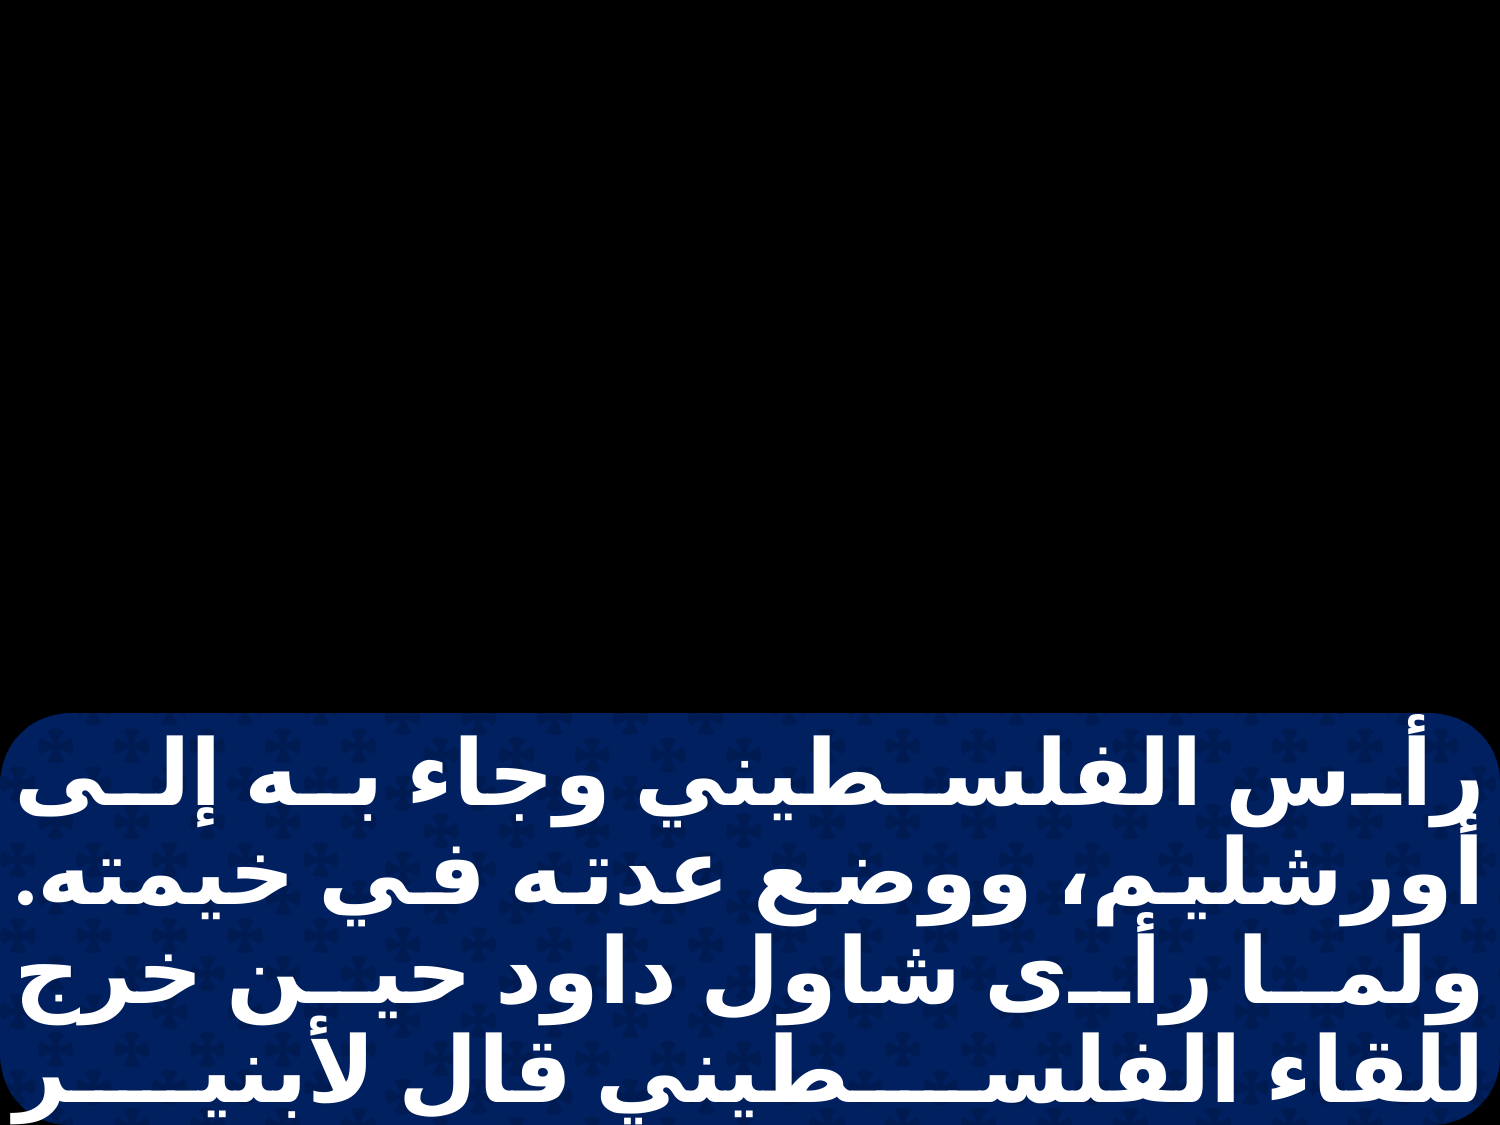

رأس الفلسطيني وجاء به إلى أورشليم، ووضع عدته في خيمته. ولما رأى شاول داود حين خرج للقاء الفلسطيني قال لأبنير رئيس الجيش: إبن من هذا الغلام يا أبنير؟ " فقال أبنير: "حية نفسك أيها